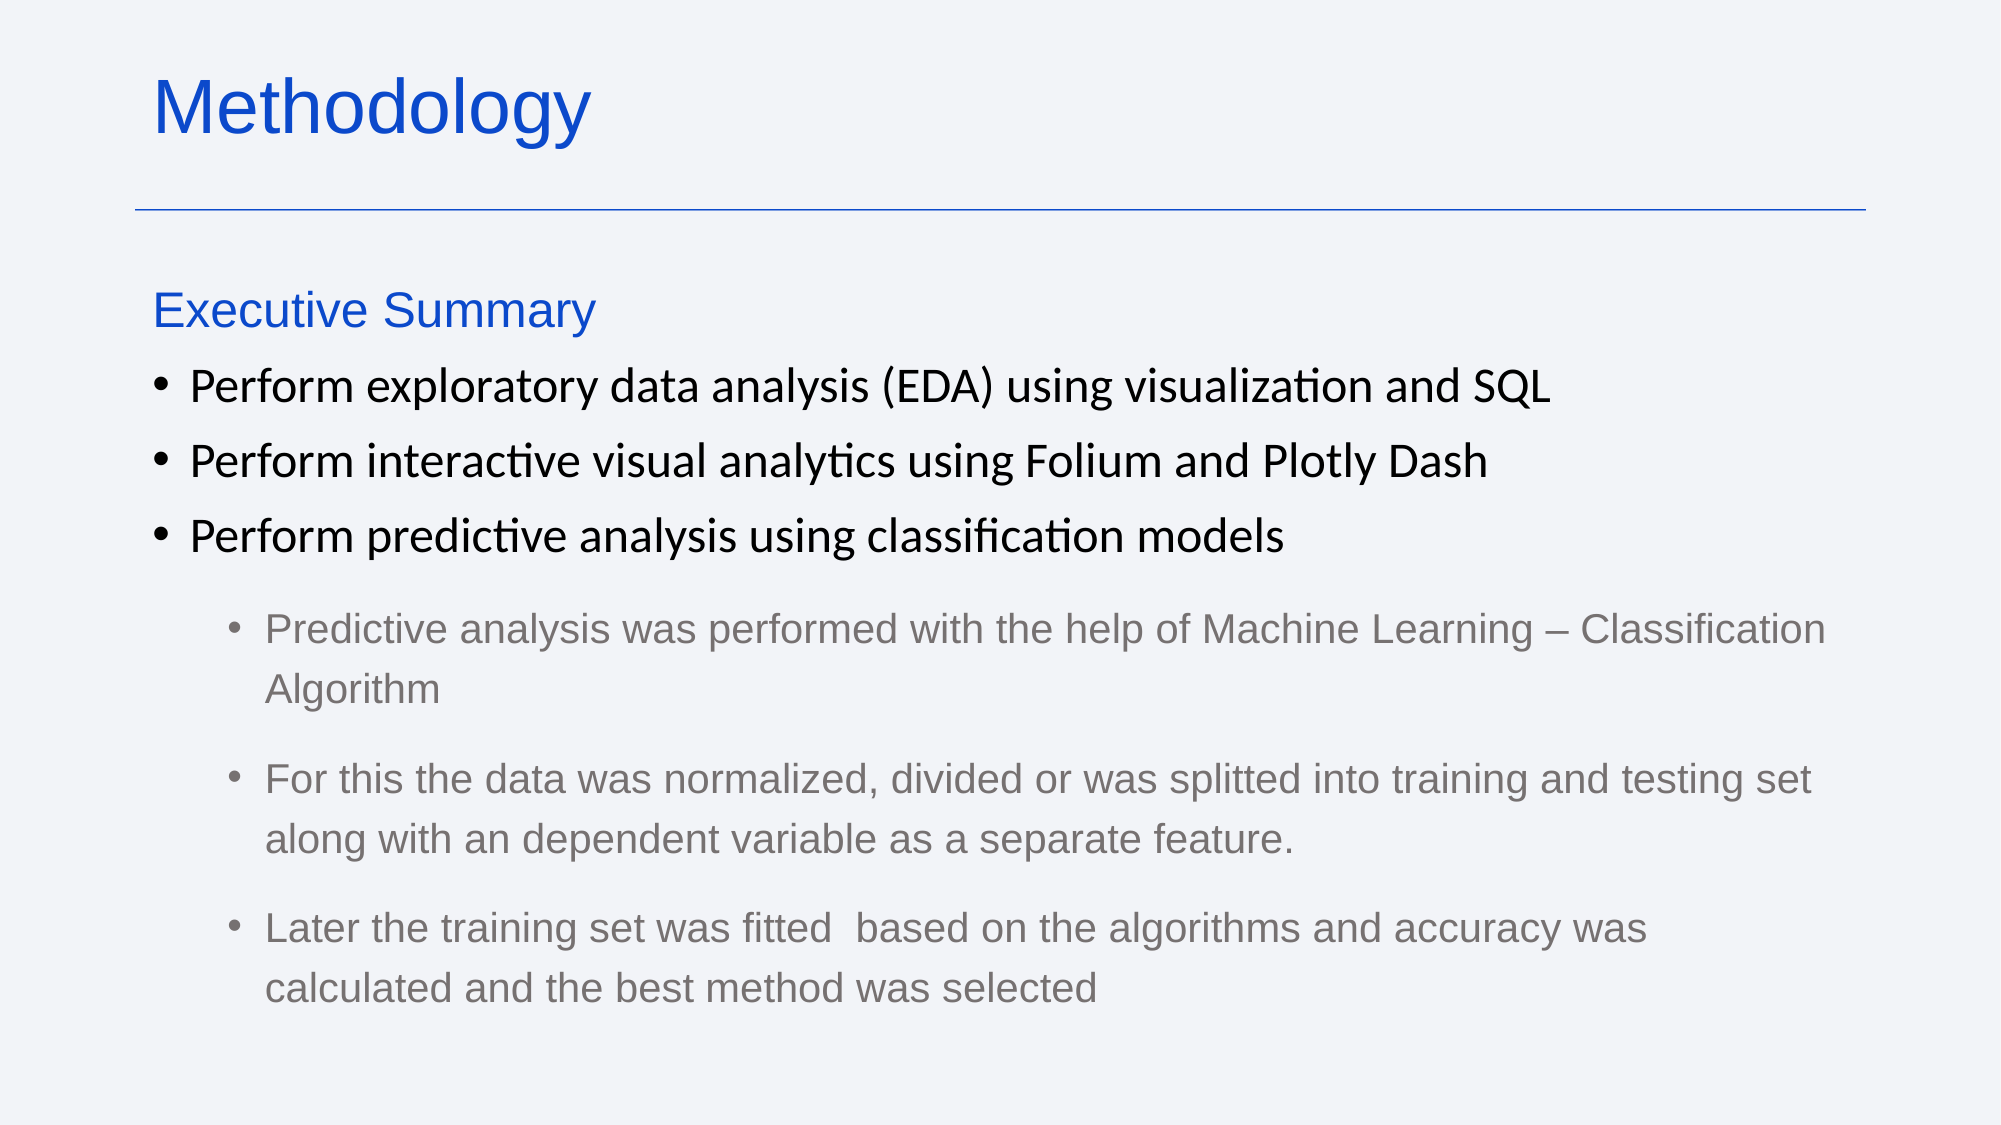

# Methodology
Executive Summary
Perform exploratory data analysis (EDA) using visualization and SQL
Perform interactive visual analytics using Folium and Plotly Dash
Perform predictive analysis using classification models
Predictive analysis was performed with the help of Machine Learning – Classification Algorithm
For this the data was normalized, divided or was splitted into training and testing set along with an dependent variable as a separate feature.
Later the training set was fitted  based on the algorithms and accuracy was calculated and the best method was selected